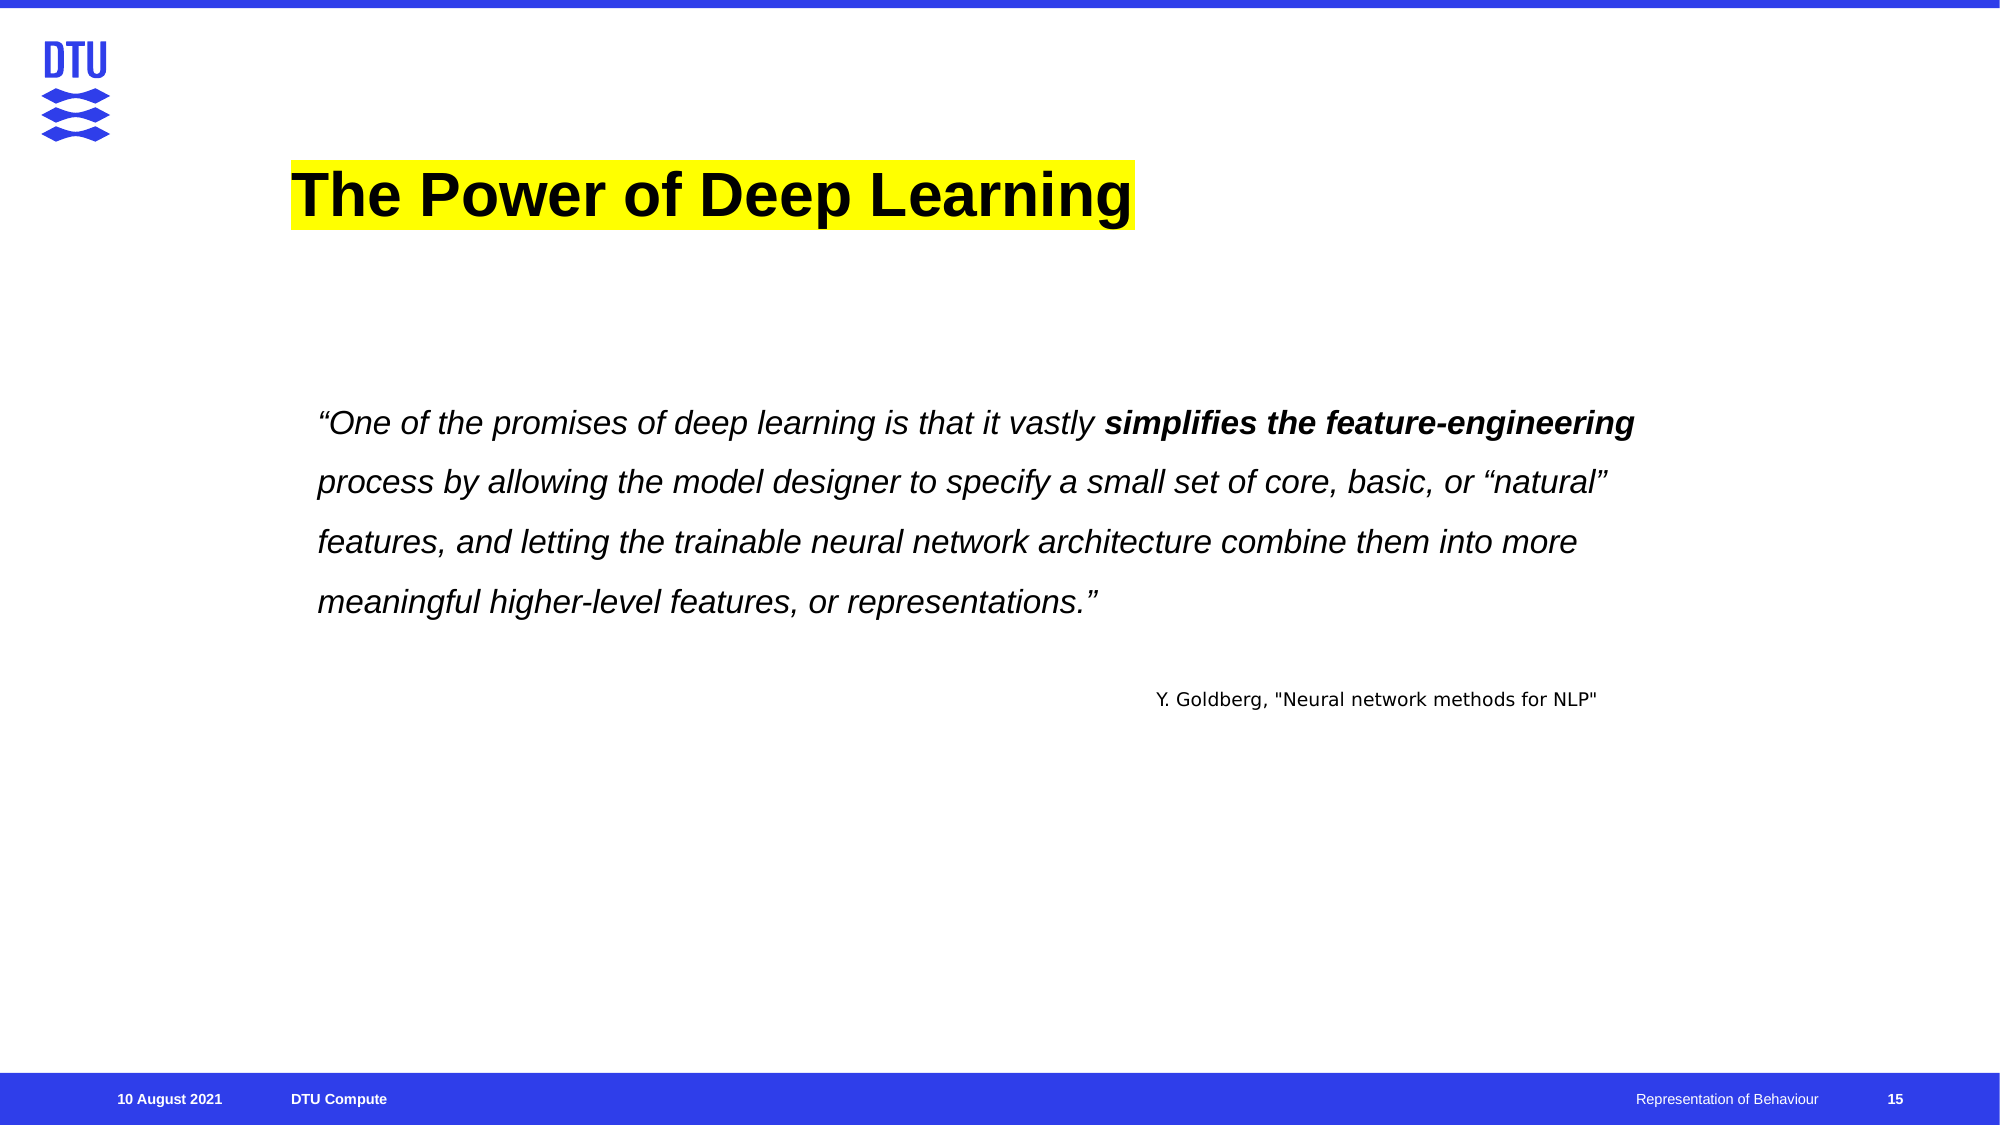

# The Power of Deep Learning
“One of the promises of deep learning is that it vastly simplifies the feature-engineering process by allowing the model designer to specify a small set of core, basic, or “natural” features, and letting the trainable neural network architecture combine them into more meaningful higher-level features, or representations.”
Y. Goldberg, "Neural network methods for NLP"
15